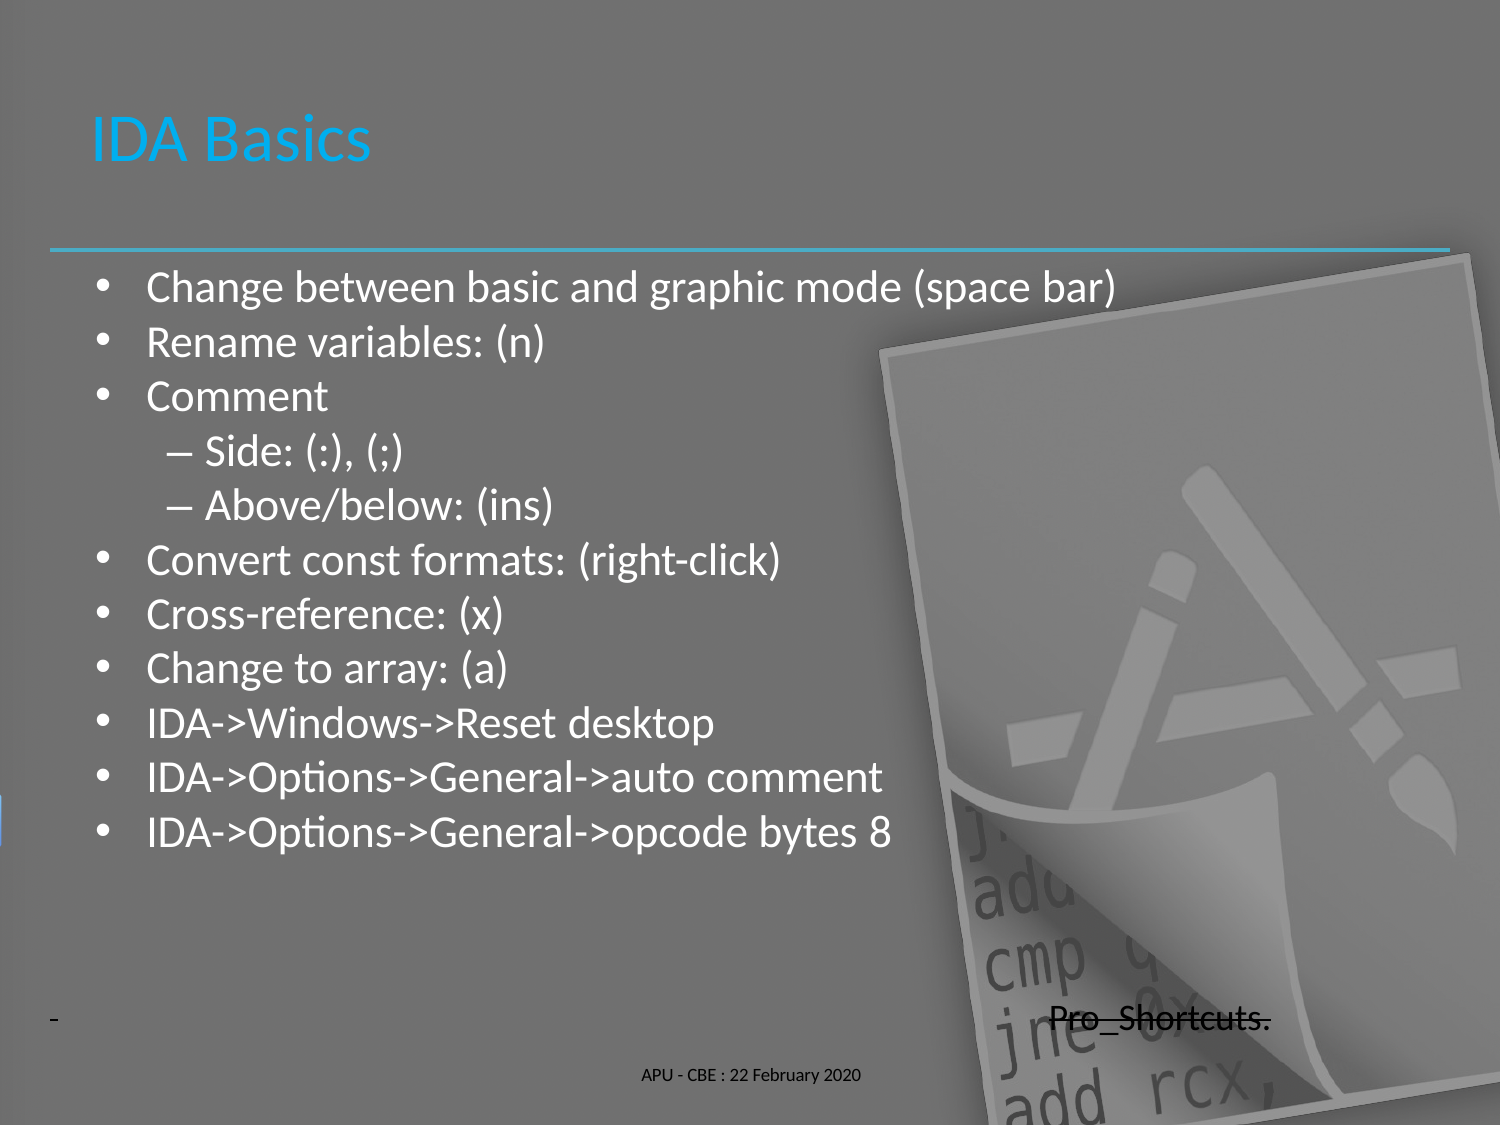

# IDA Basics

Change between basic and graphic mode (space bar)
Rename variables: (n)
Comment
– Side: (:), (;)
– Above/below: (ins)
Convert const formats: (right-click)
Cross-reference: (x)
Change to array: (a)
IDA->Windows->Reset desktop
IDA->Options->General->auto comment
IDA->Options->General->opcode bytes 8
 	Pro_Shortcuts.
APU - CBE : 22 February 2020